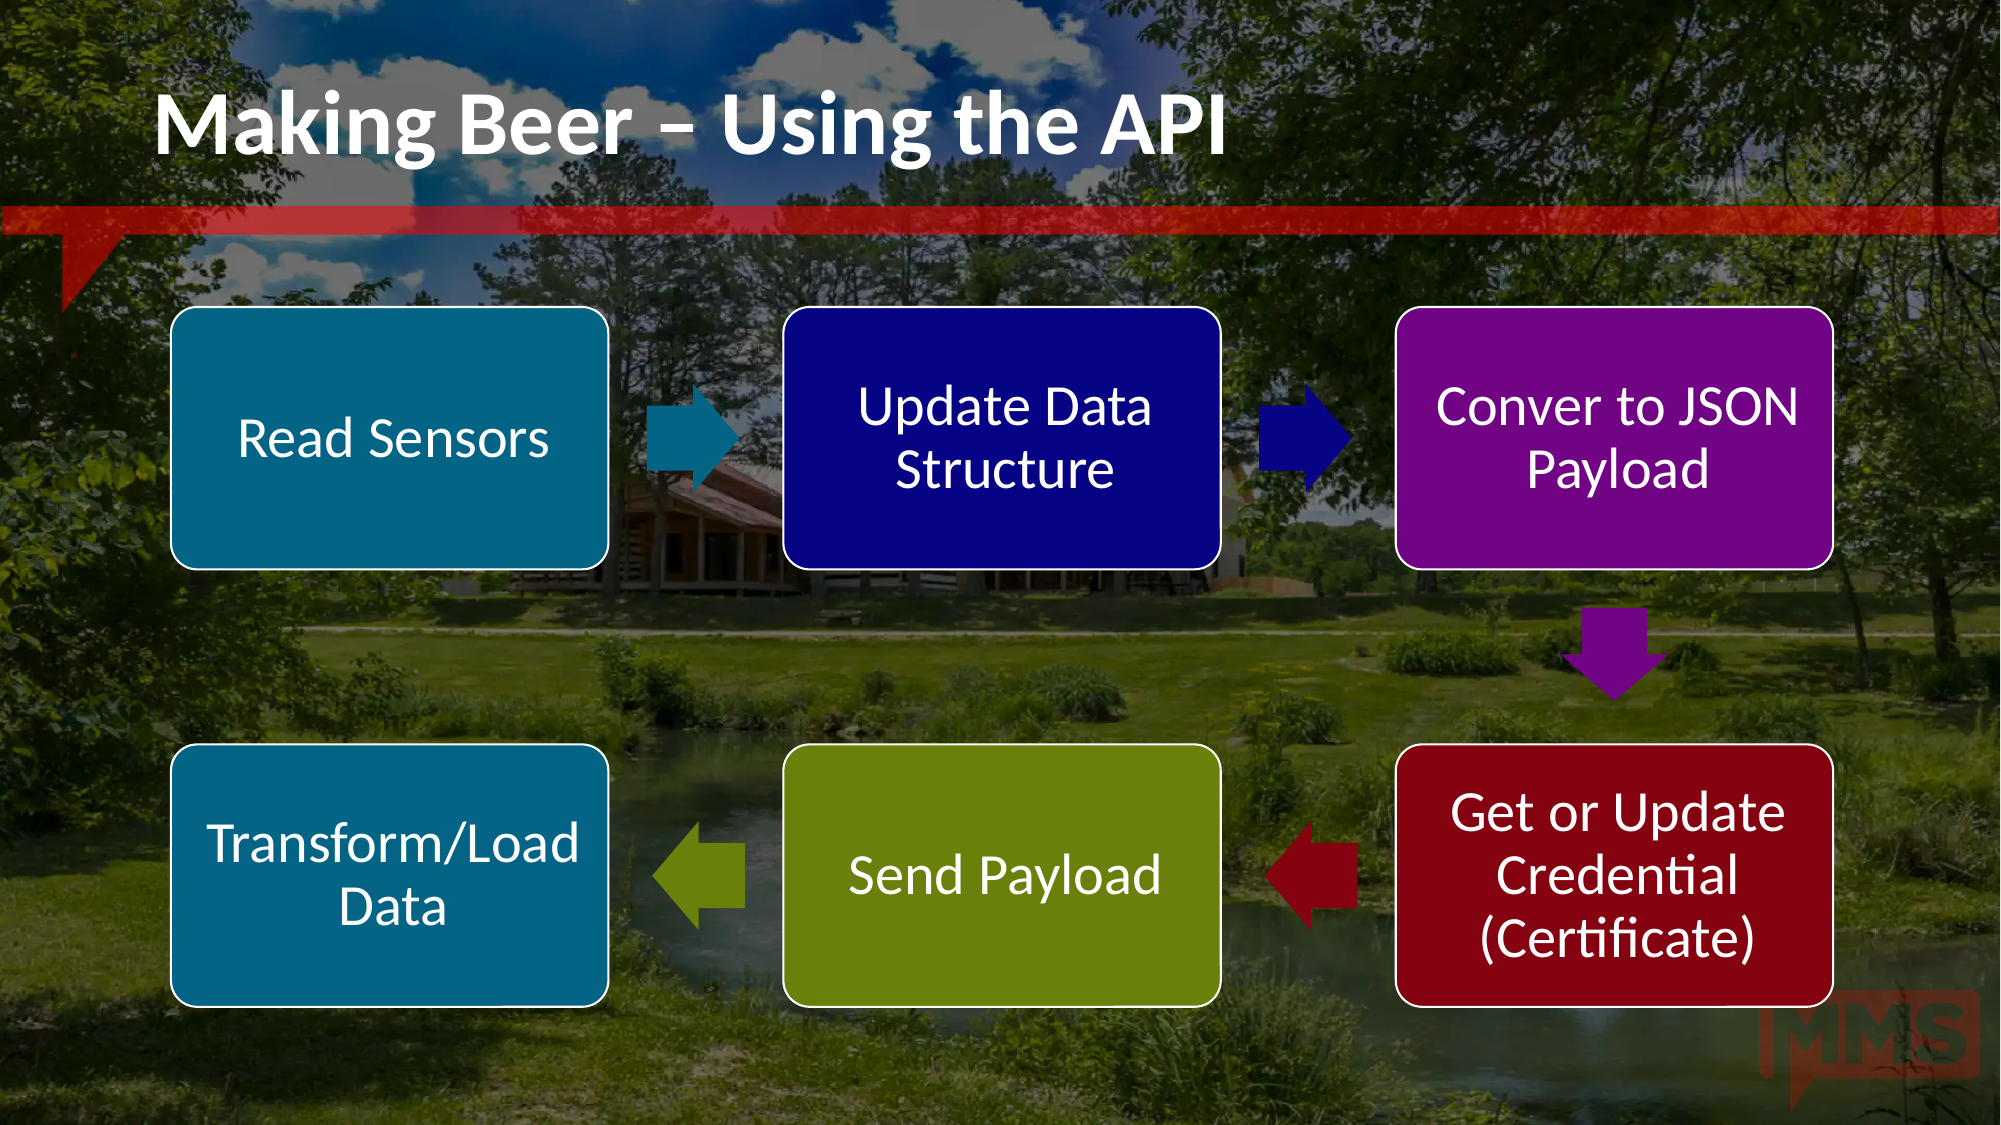

# Making Beer – Using the API
Read Sensors

Update Data Structure

Conver to JSON Payload

Get or Update Credential (Certificate)

Send Payload

Transform/Load Data